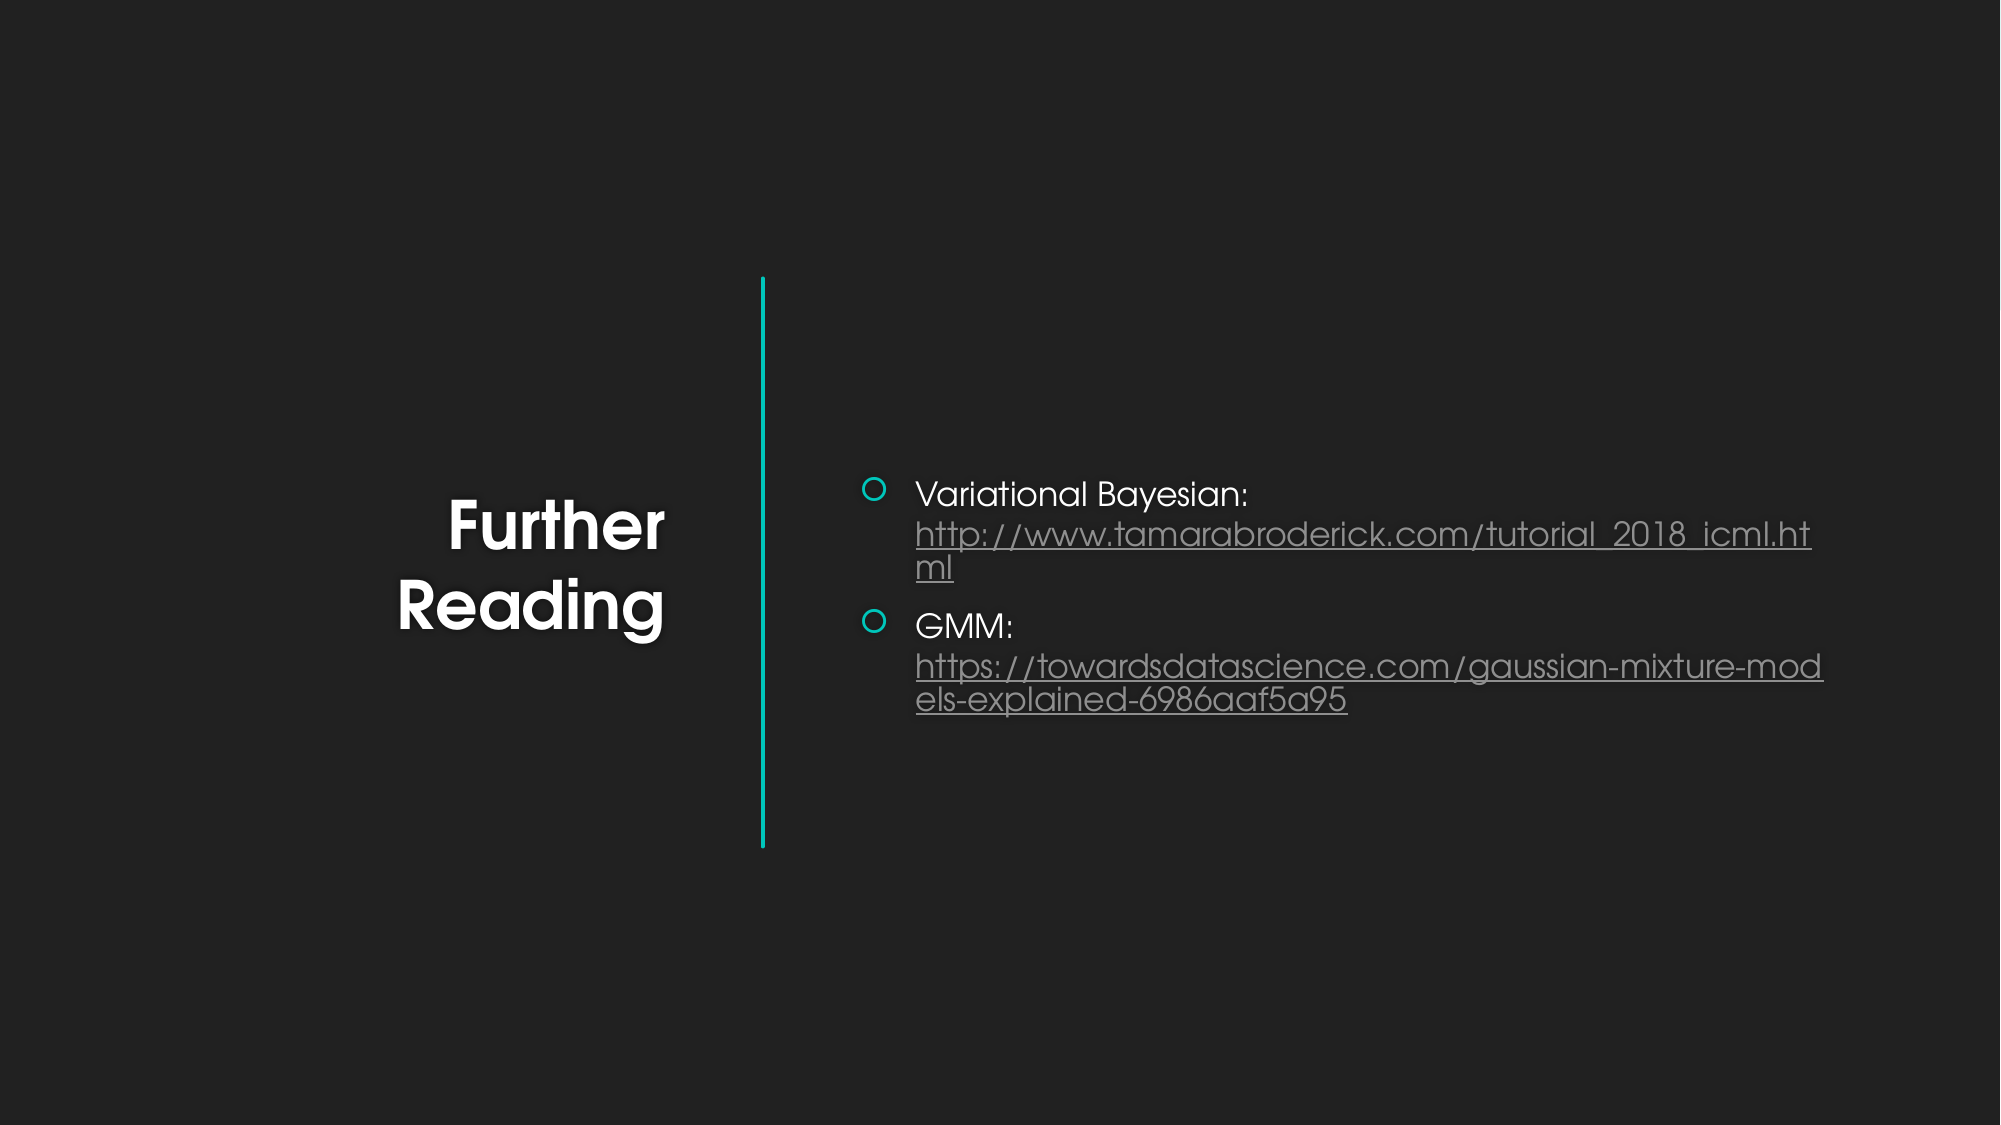

Variational Bayesian: http://www.tamarabroderick.com/tutorial_2018_icml.html
GMM: https://towardsdatascience.com/gaussian-mixture-models-explained-6986aaf5a95
# Further Reading